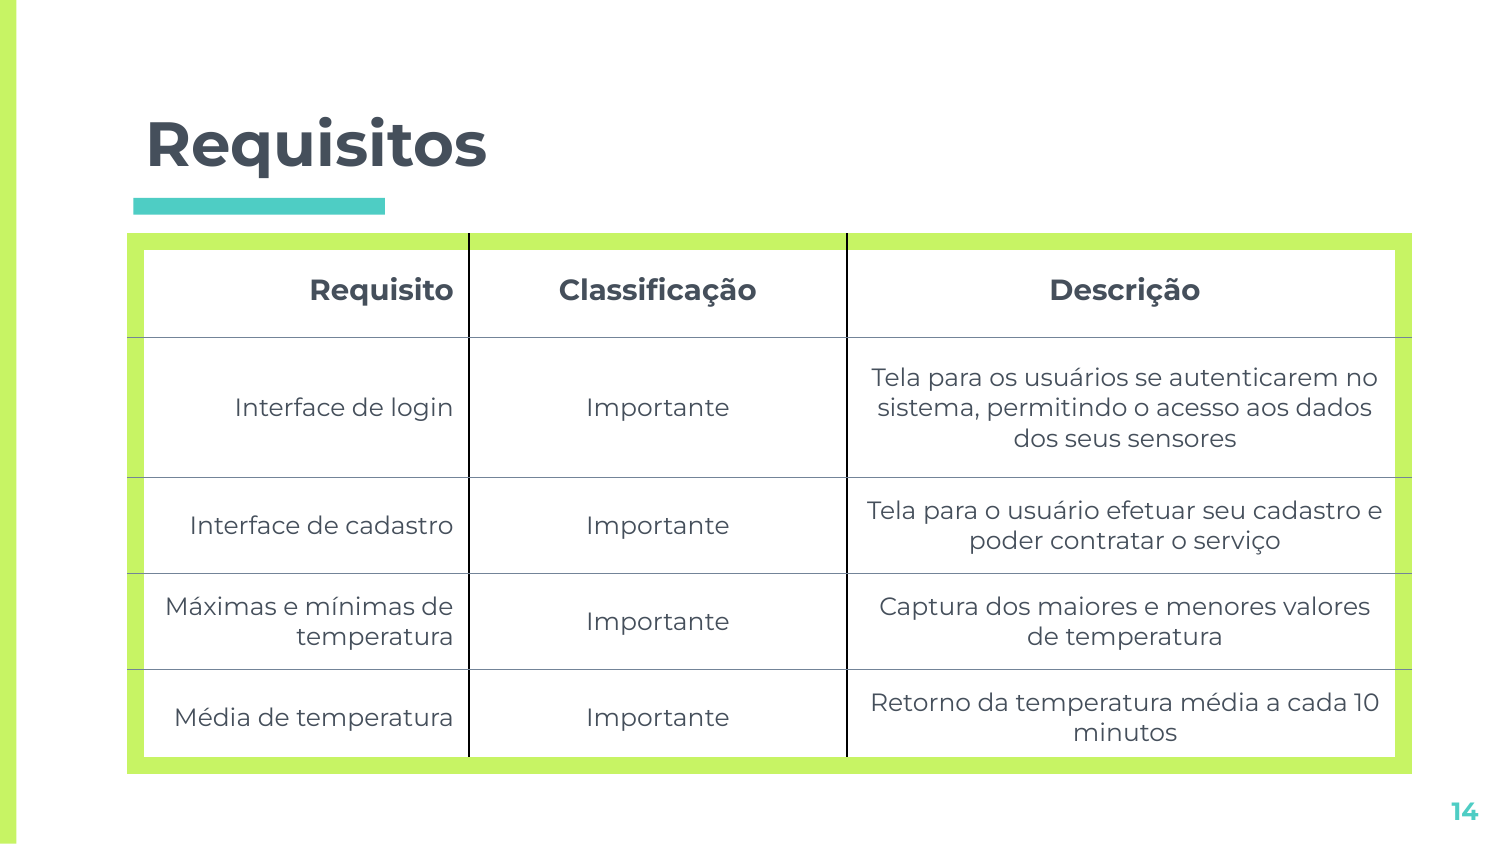

# Requisitos
| Requisito | Classificação | Descrição |
| --- | --- | --- |
| Interface de login | Importante | Tela para os usuários se autenticarem no sistema, permitindo o acesso aos dados dos seus sensores |
| Interface de cadastro | Importante | Tela para o usuário efetuar seu cadastro e poder contratar o serviço |
| Máximas e mínimas de temperatura | Importante | Captura dos maiores e menores valores de temperatura |
| Média de temperatura | Importante | Retorno da temperatura média a cada 10 minutos |
14